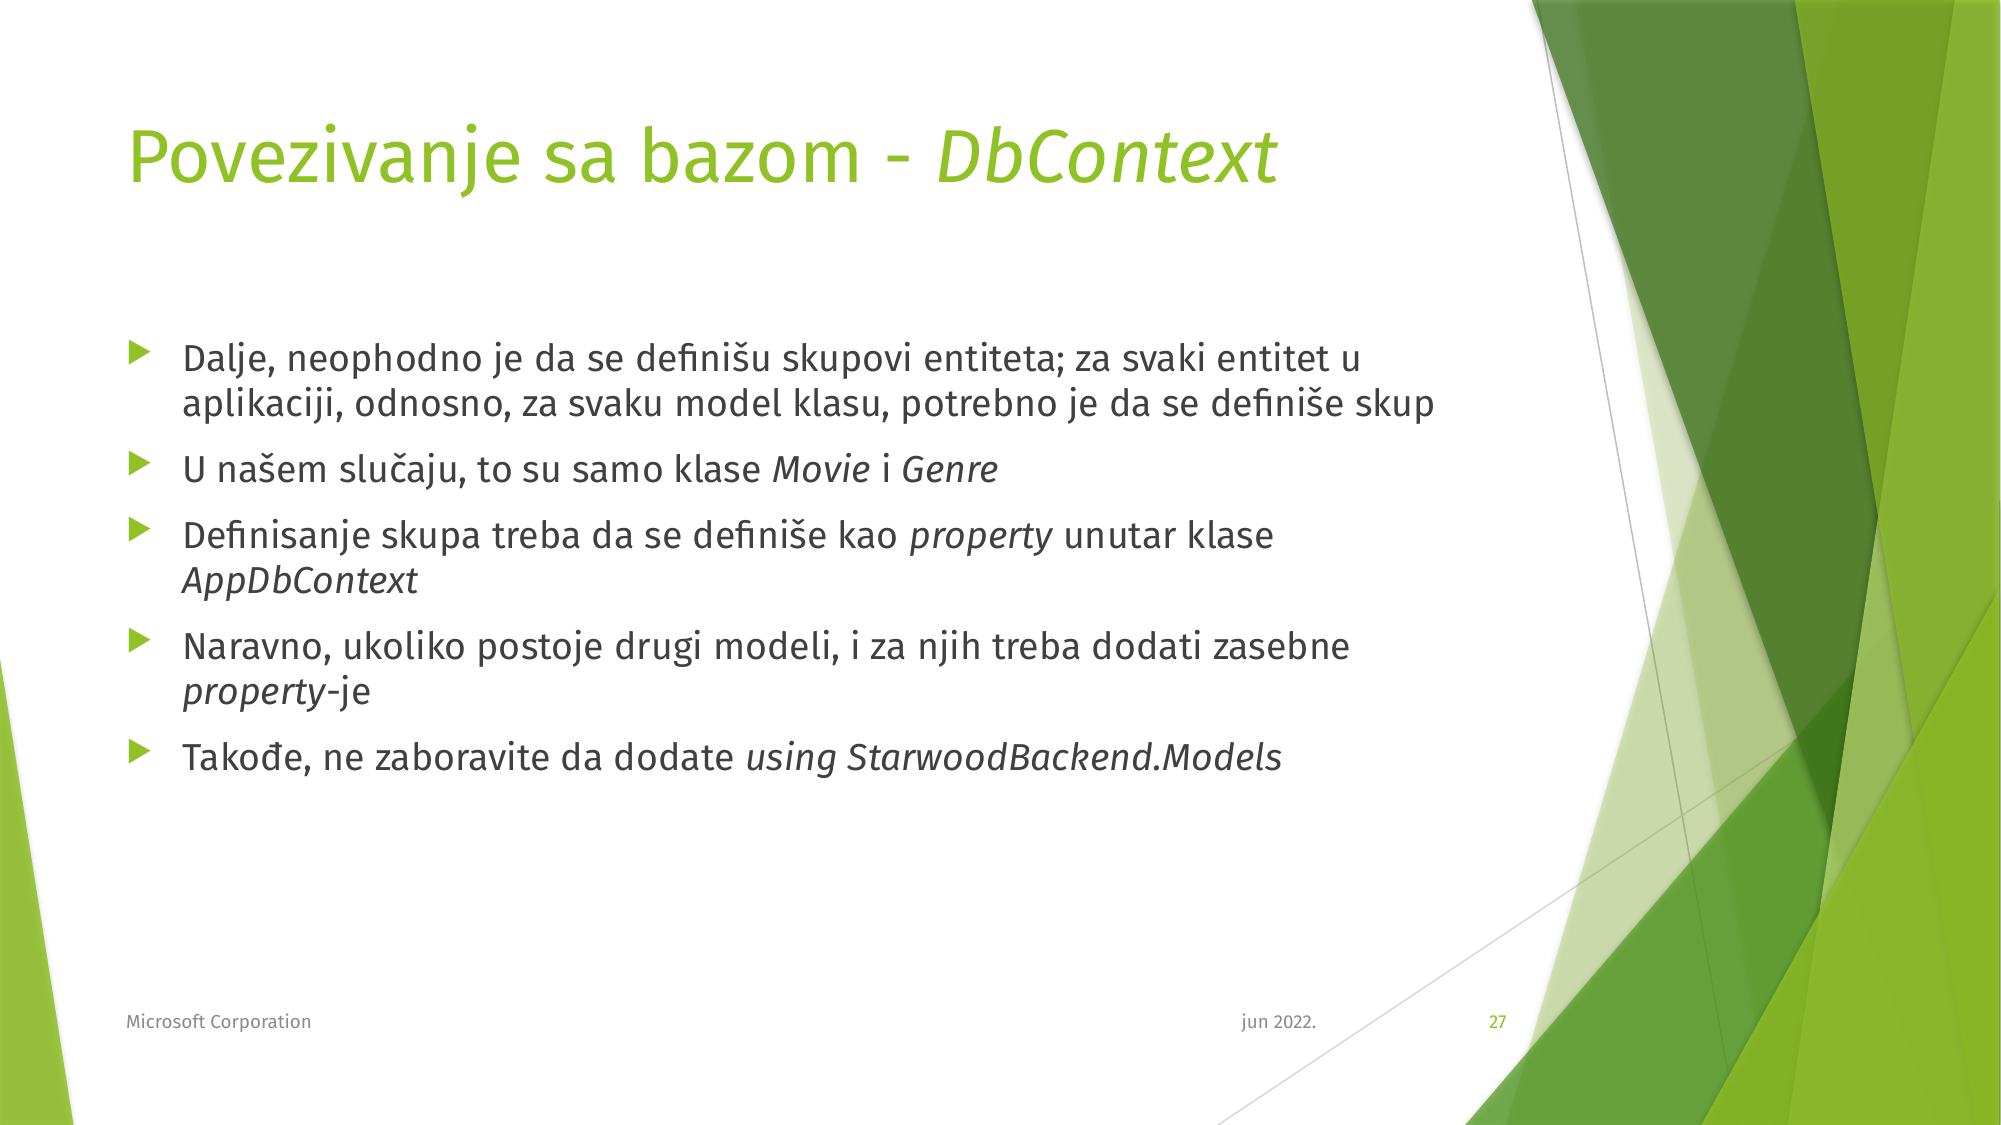

# Povezivanje sa bazom - DbContext
Dalje, neophodno je da se definišu skupovi entiteta; za svaki entitet u aplikaciji, odnosno, za svaku model klasu, potrebno je da se definiše skup
U našem slučaju, to su samo klase Movie i Genre
Definisanje skupa treba da se definiše kao property unutar klase AppDbContext
Naravno, ukoliko postoje drugi modeli, i za njih treba dodati zasebne property-je
Takođe, ne zaboravite da dodate using StarwoodBackend.Models
Microsoft Corporation
jun 2022.
27